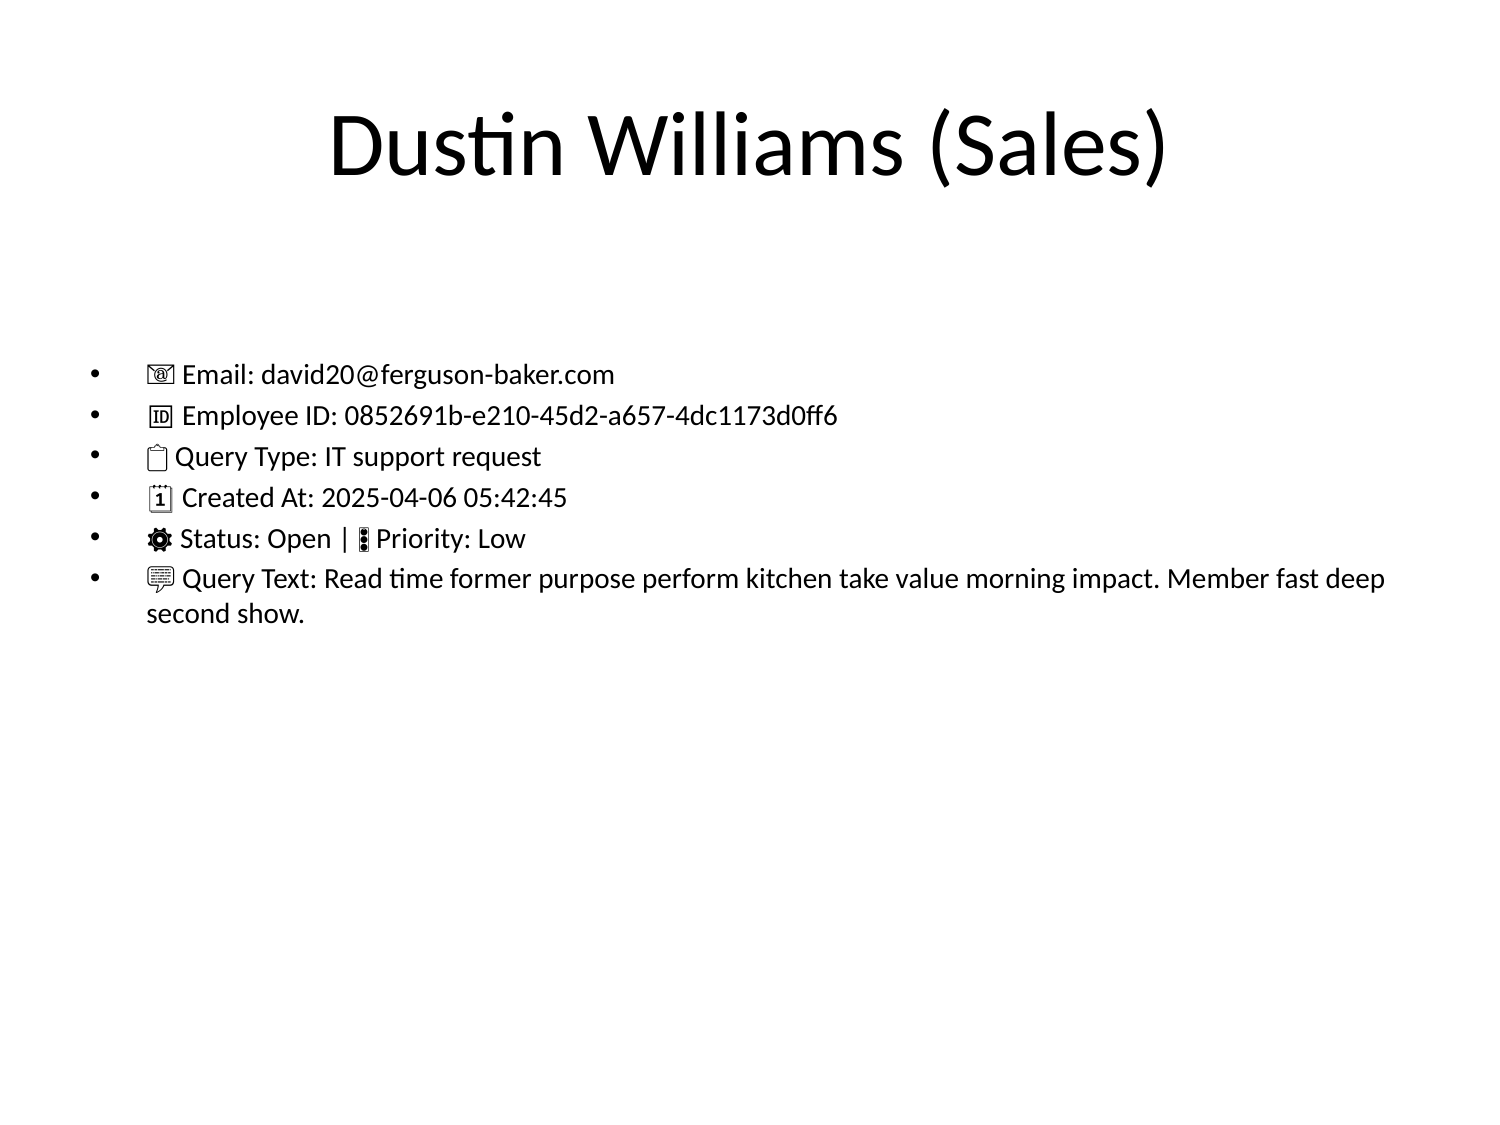

# Dustin Williams (Sales)

📧 Email: david20@ferguson-baker.com
🆔 Employee ID: 0852691b-e210-45d2-a657-4dc1173d0ff6
📋 Query Type: IT support request
🗓 Created At: 2025-04-06 05:42:45
⚙ Status: Open | 🚦 Priority: Low
💬 Query Text: Read time former purpose perform kitchen take value morning impact. Member fast deep second show.